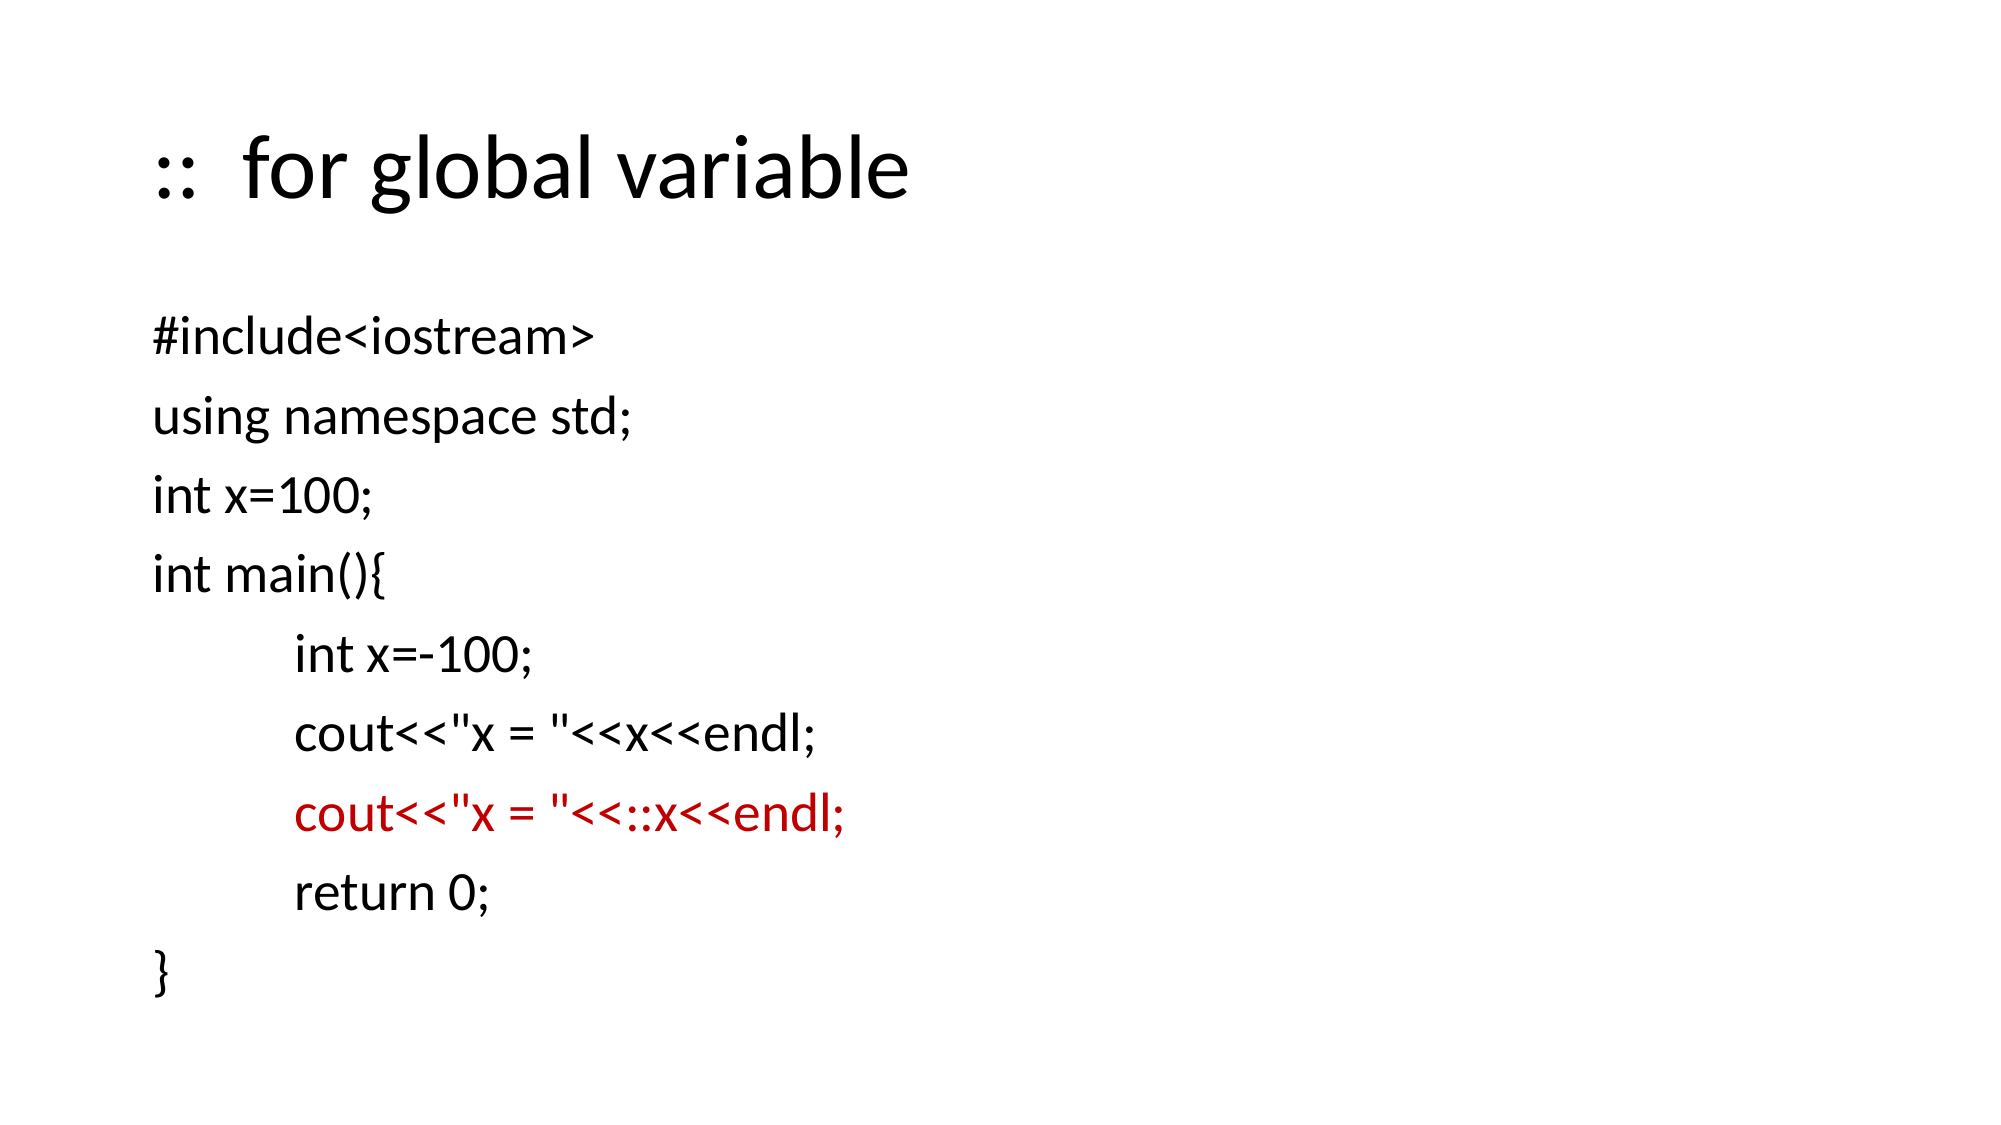

# ::  for global variable
#include<iostream>
using namespace std;
int x=100;
int main(){
	int x=-100;
	cout<<"x = "<<x<<endl;
	cout<<"x = "<<::x<<endl;
	return 0;
}